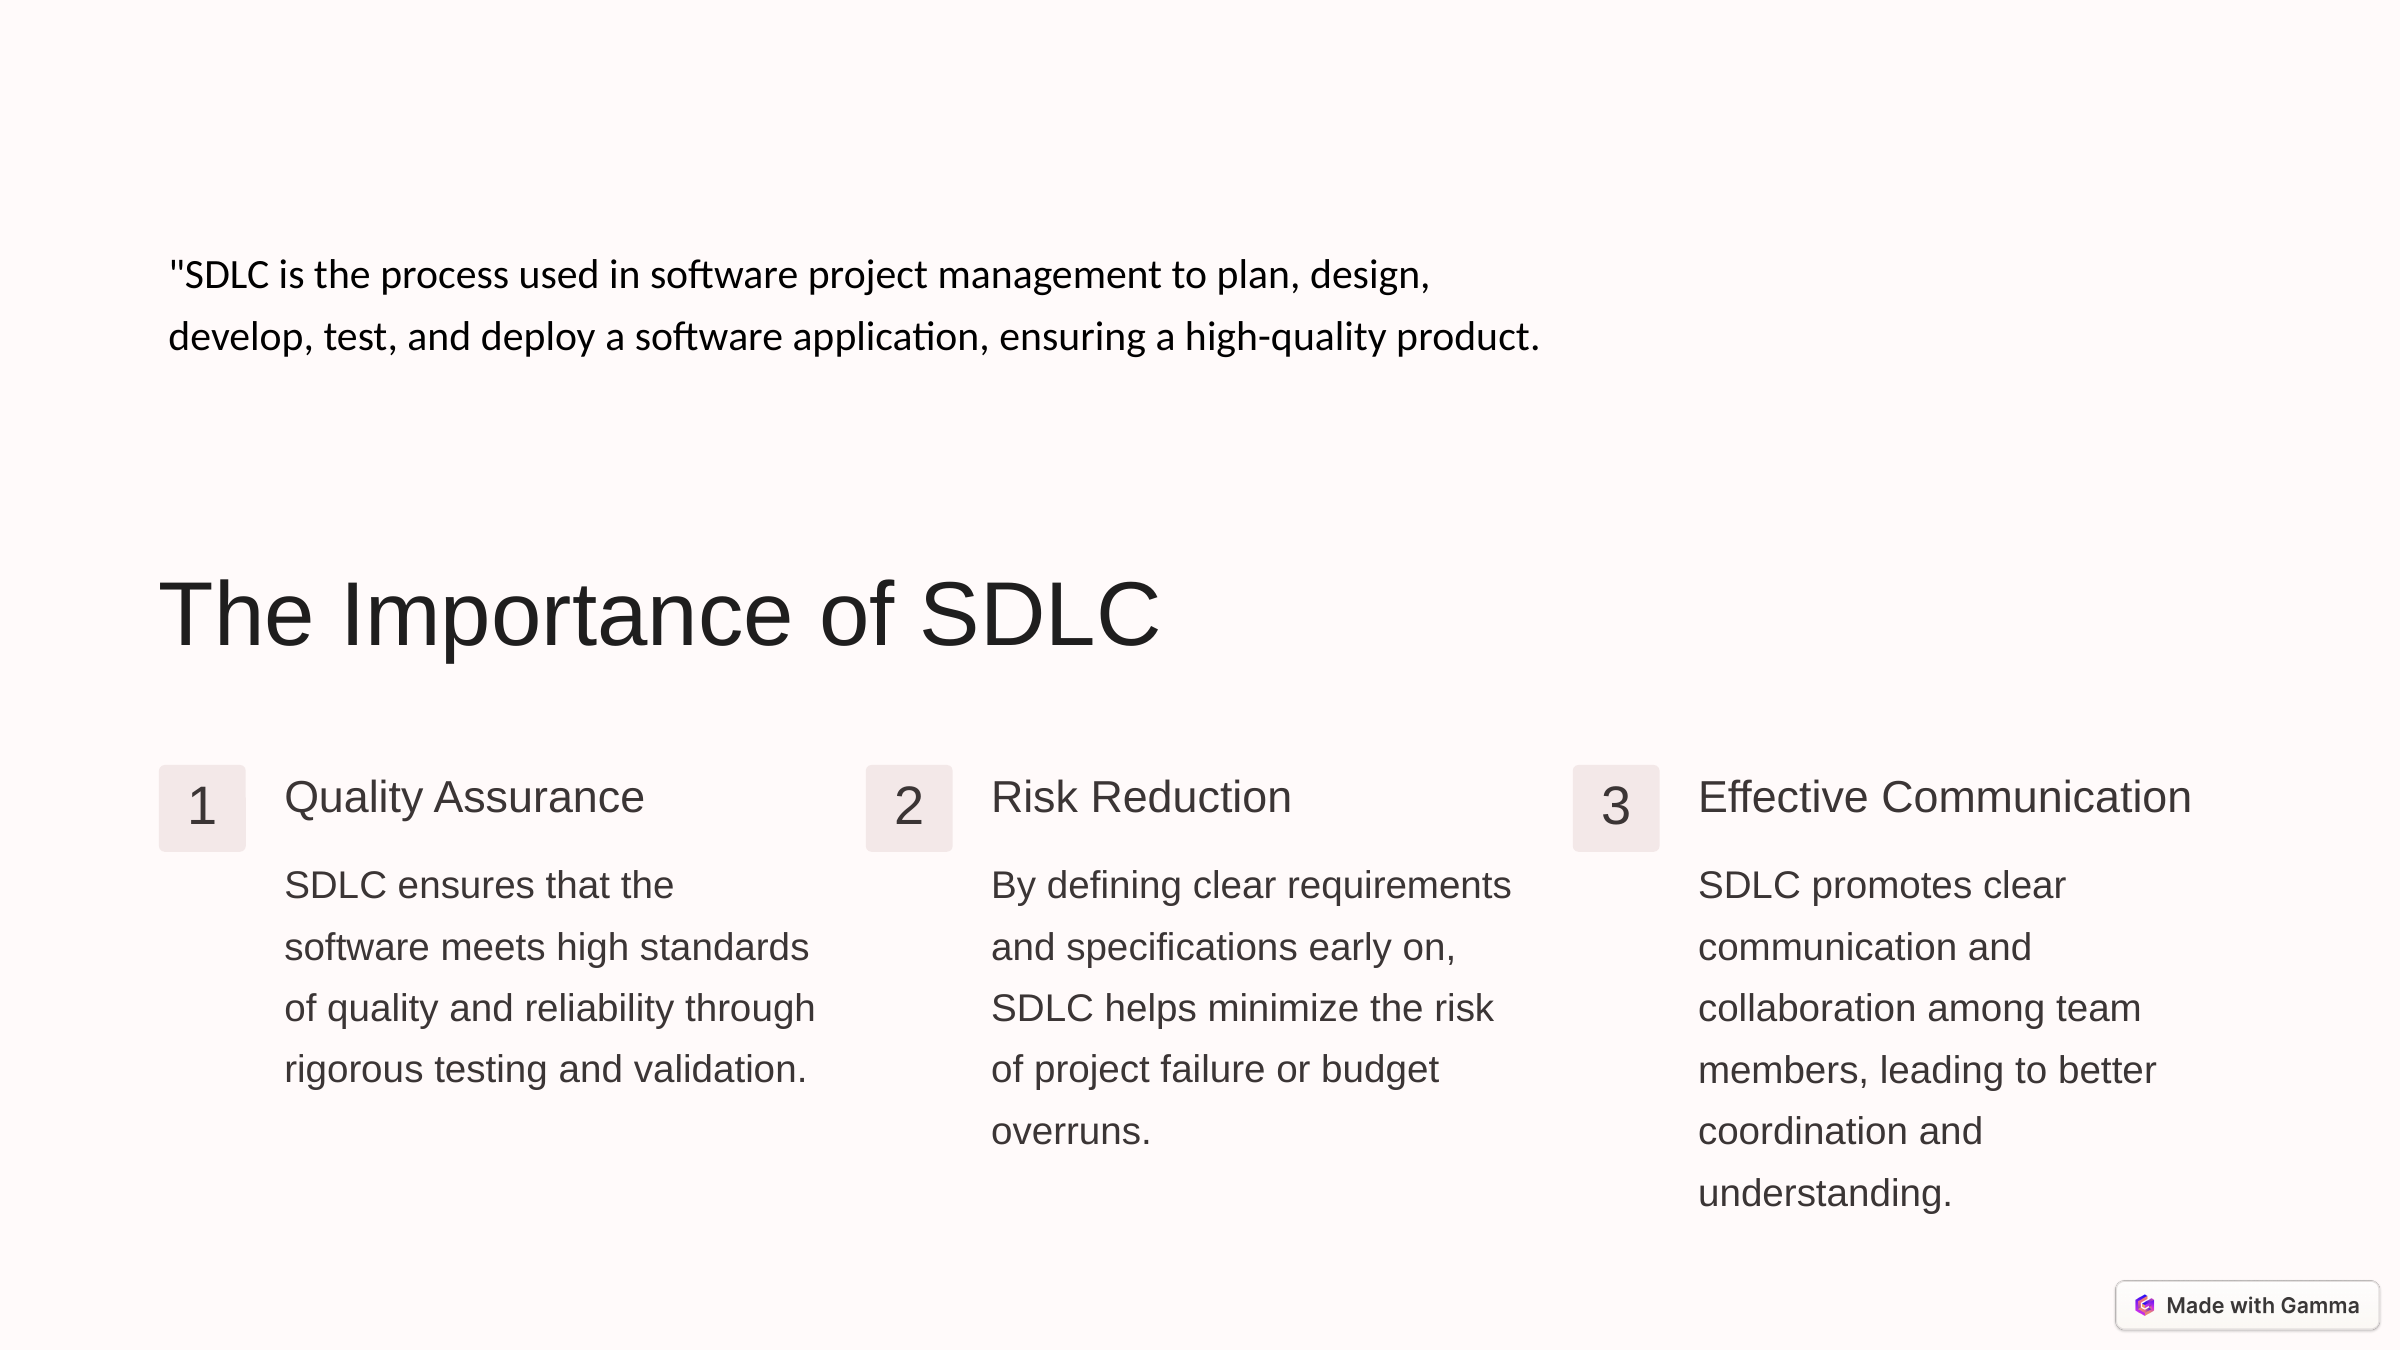

"SDLC is the process used in software project management to plan, design,
 develop, test, and deploy a software application, ensuring a high-quality product.

The Importance of SDLC

Quality Assurance

Risk Reduction

Effective Communication
1
2
3
SDLC ensures that the software meets high standards of quality and reliability through rigorous testing and validation.
By defining clear requirements and specifications early on, SDLC helps minimize the risk of project failure or budget overruns.
SDLC promotes clear communication and collaboration among team members, leading to better coordination and understanding.